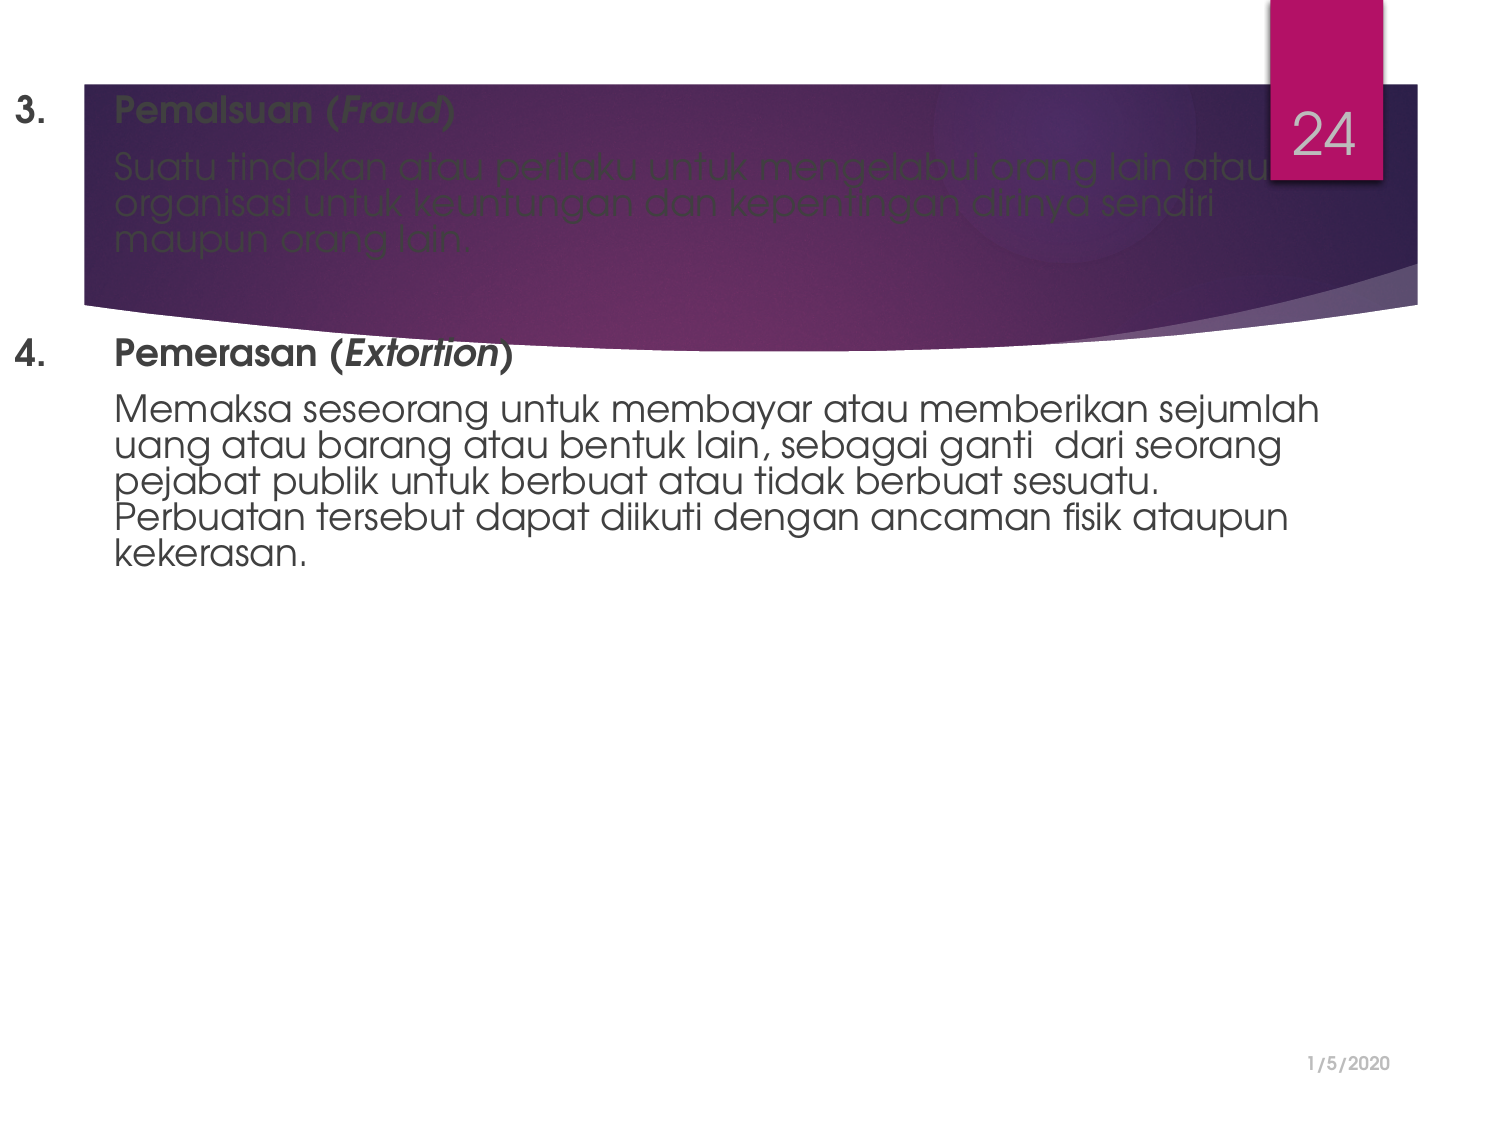

24
3. 	Pemalsuan (Fraud)
	Suatu tindakan atau perilaku untuk mengelabui orang lain atau organisasi untuk keuntungan dan kepentingan dirinya sendiri maupun orang lain.

4.	Pemerasan (Extortion)
	Memaksa seseorang untuk membayar atau memberikan sejumlah uang atau barang atau bentuk lain, sebagai ganti  dari seorang pejabat publik untuk berbuat atau tidak berbuat sesuatu. Perbuatan tersebut dapat diikuti dengan ancaman fisik ataupun kekerasan.

1/5/2020